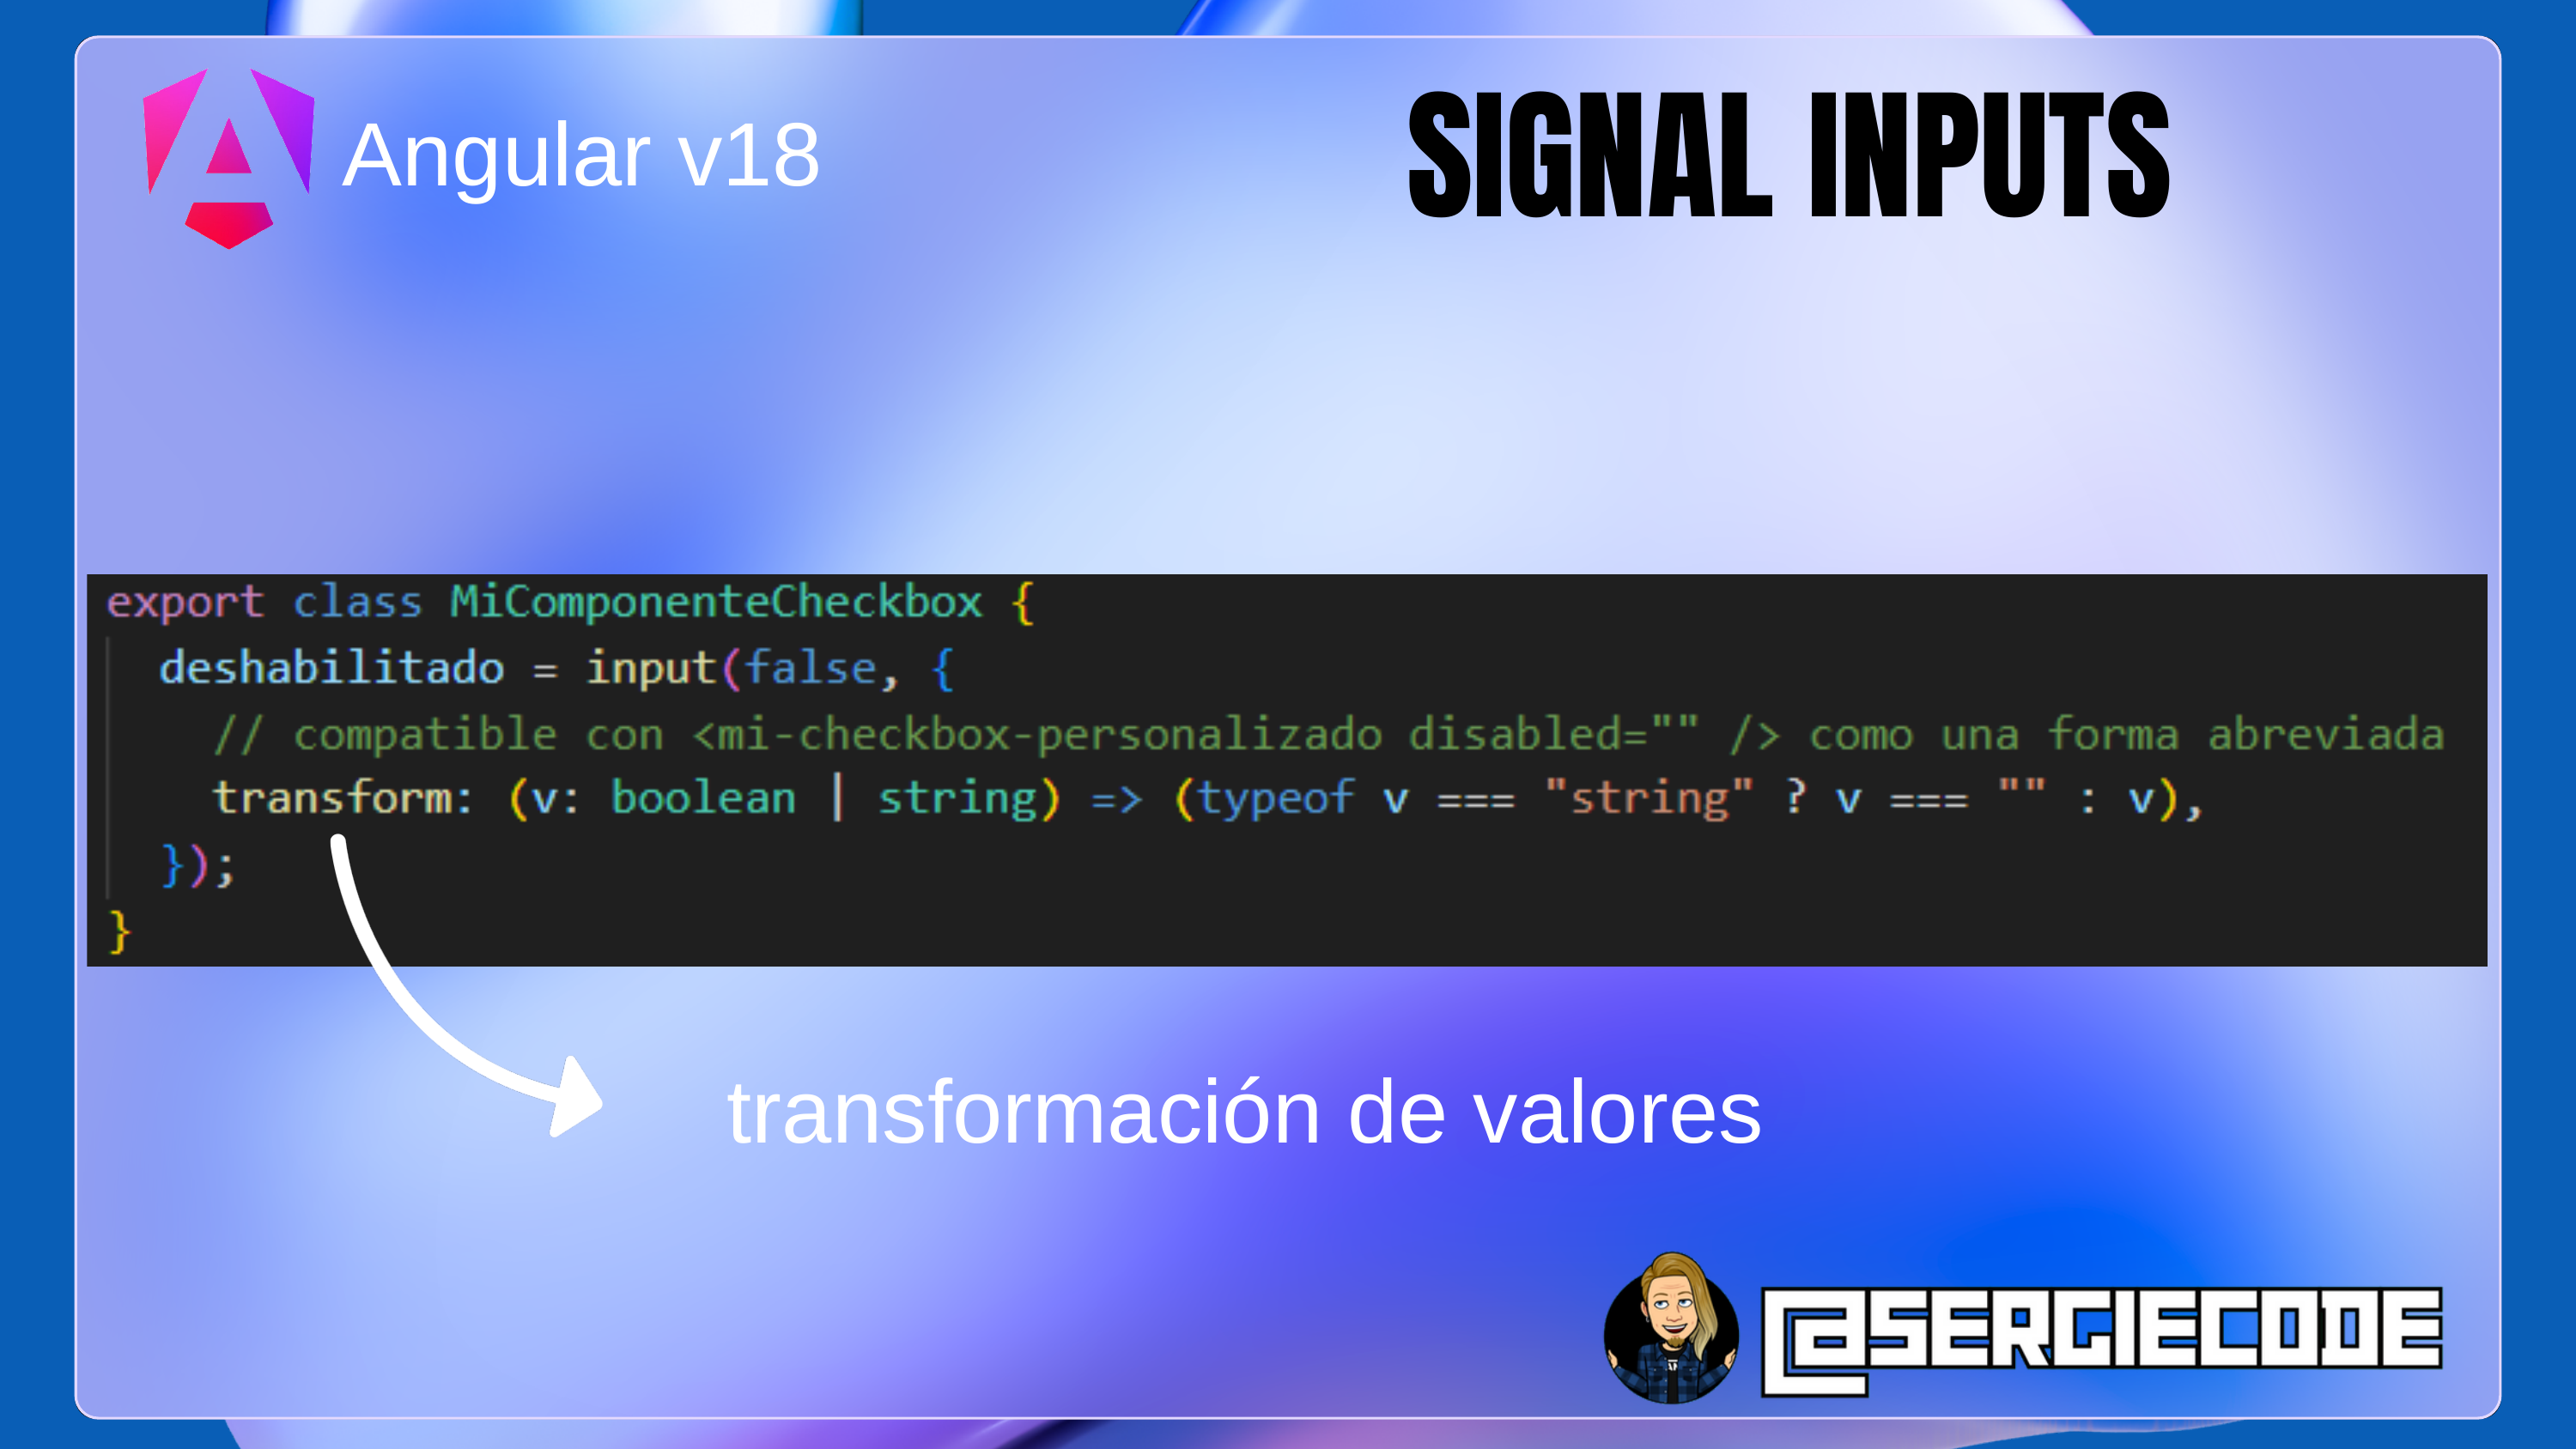

SIGNAL INPUTS
Angular v18

transformación de valores